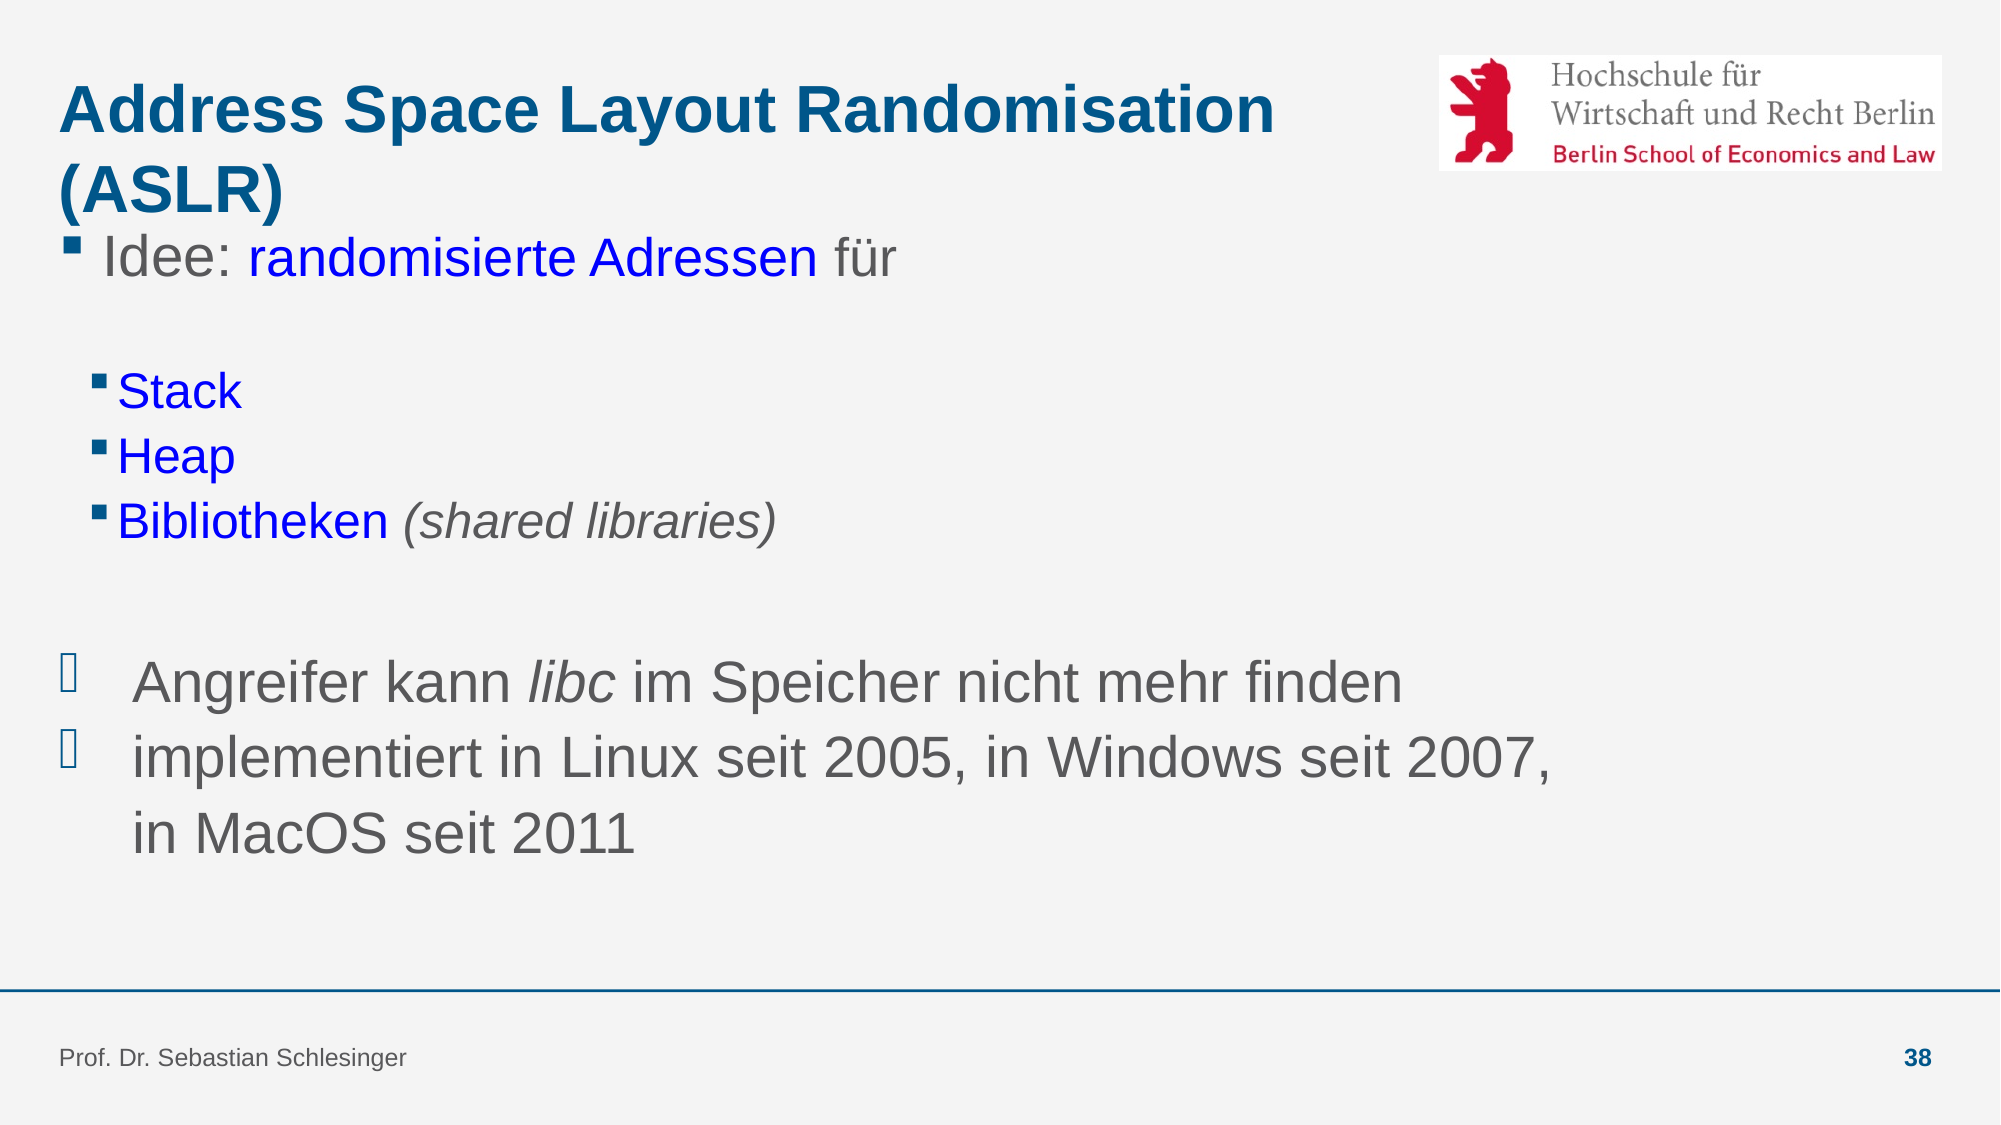

# Address Space Layout Randomisation (ASLR)
Idee: randomisierte Adressen für
Stack
Heap
Bibliotheken (shared libraries)

Angreifer kann libc im Speicher nicht mehr finden
implementiert in Linux seit 2005, in Windows seit 2007,
in MacOS seit 2011
Prof. Dr. Sebastian Schlesinger
38